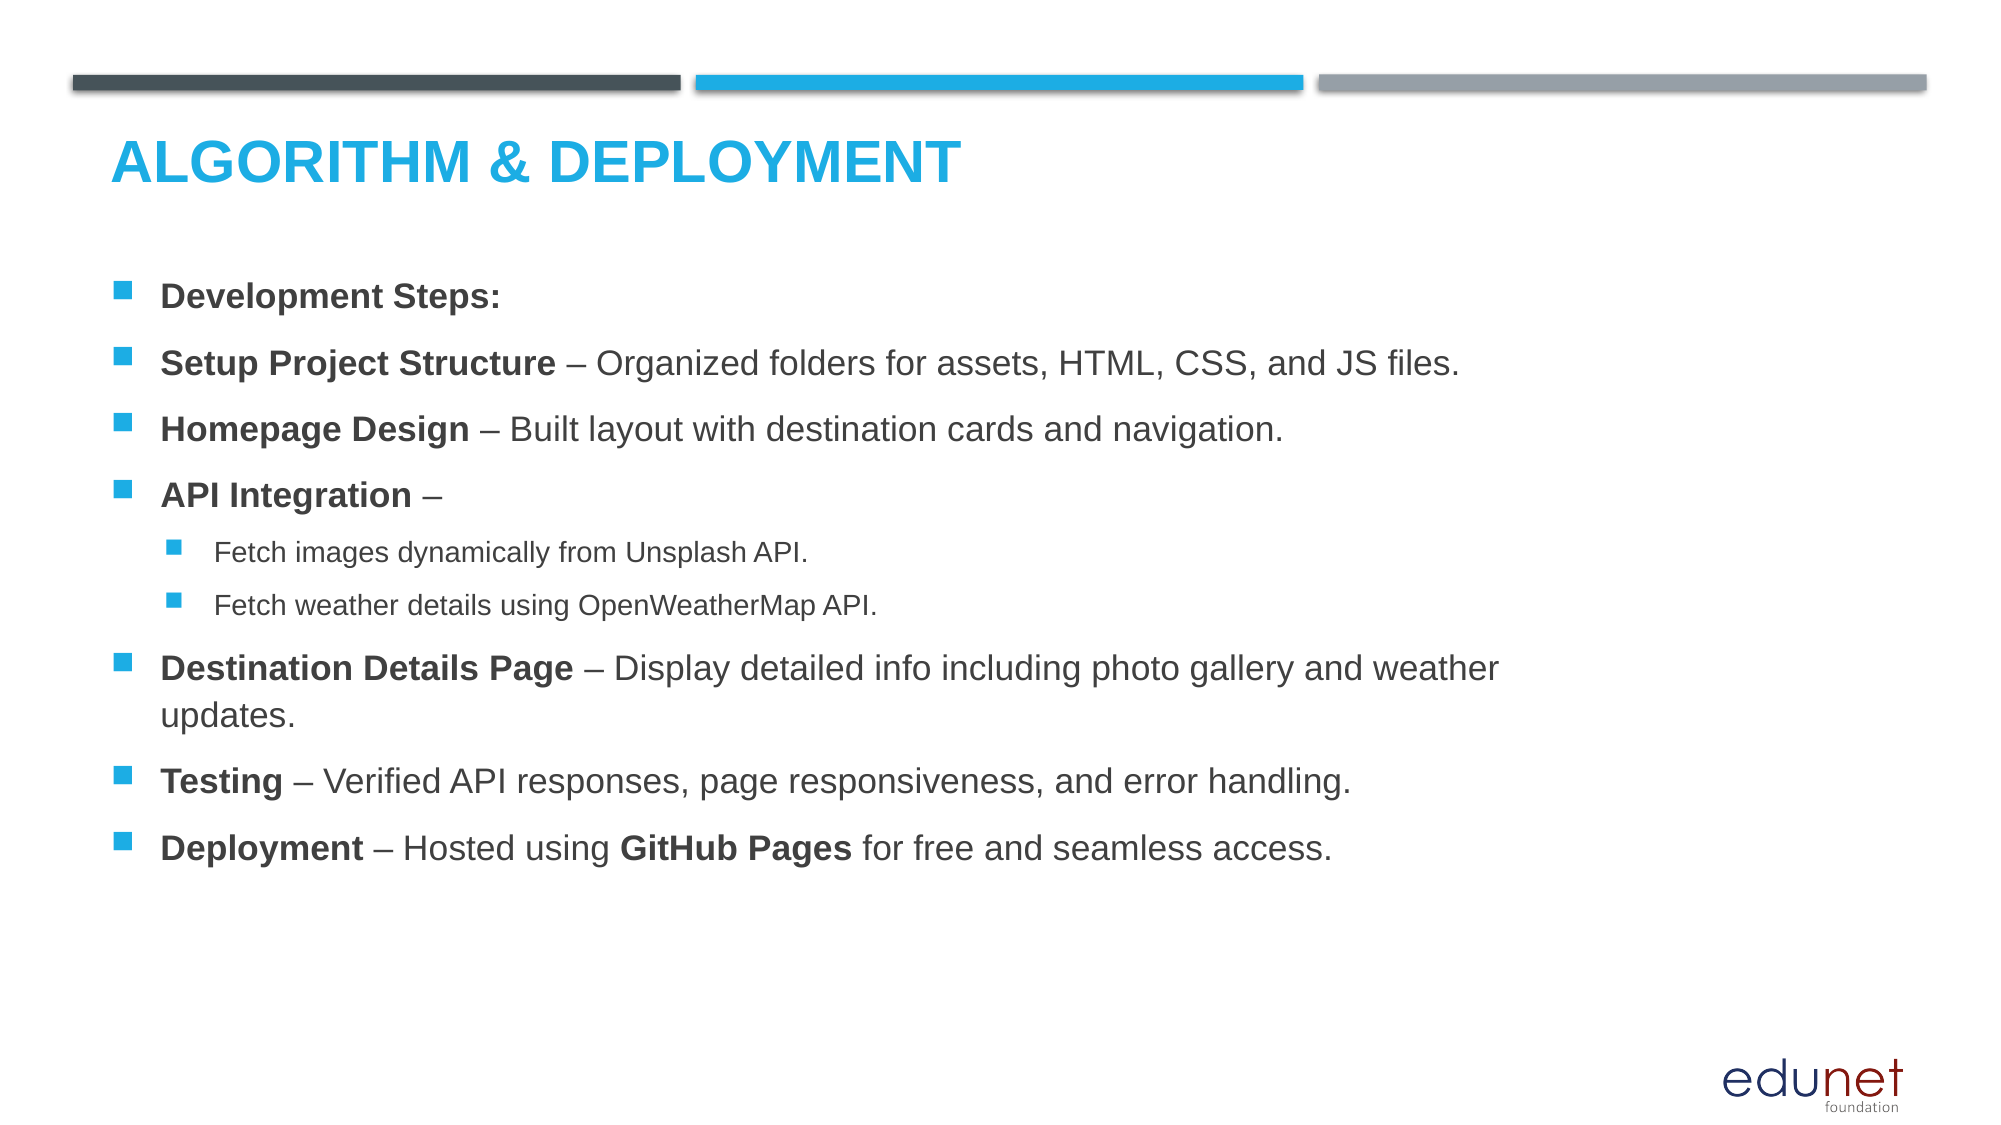

# Algorithm & Deployment
Development Steps:
Setup Project Structure – Organized folders for assets, HTML, CSS, and JS files.
Homepage Design – Built layout with destination cards and navigation.
API Integration –
Fetch images dynamically from Unsplash API.
Fetch weather details using OpenWeatherMap API.
Destination Details Page – Display detailed info including photo gallery and weather updates.
Testing – Verified API responses, page responsiveness, and error handling.
Deployment – Hosted using GitHub Pages for free and seamless access.